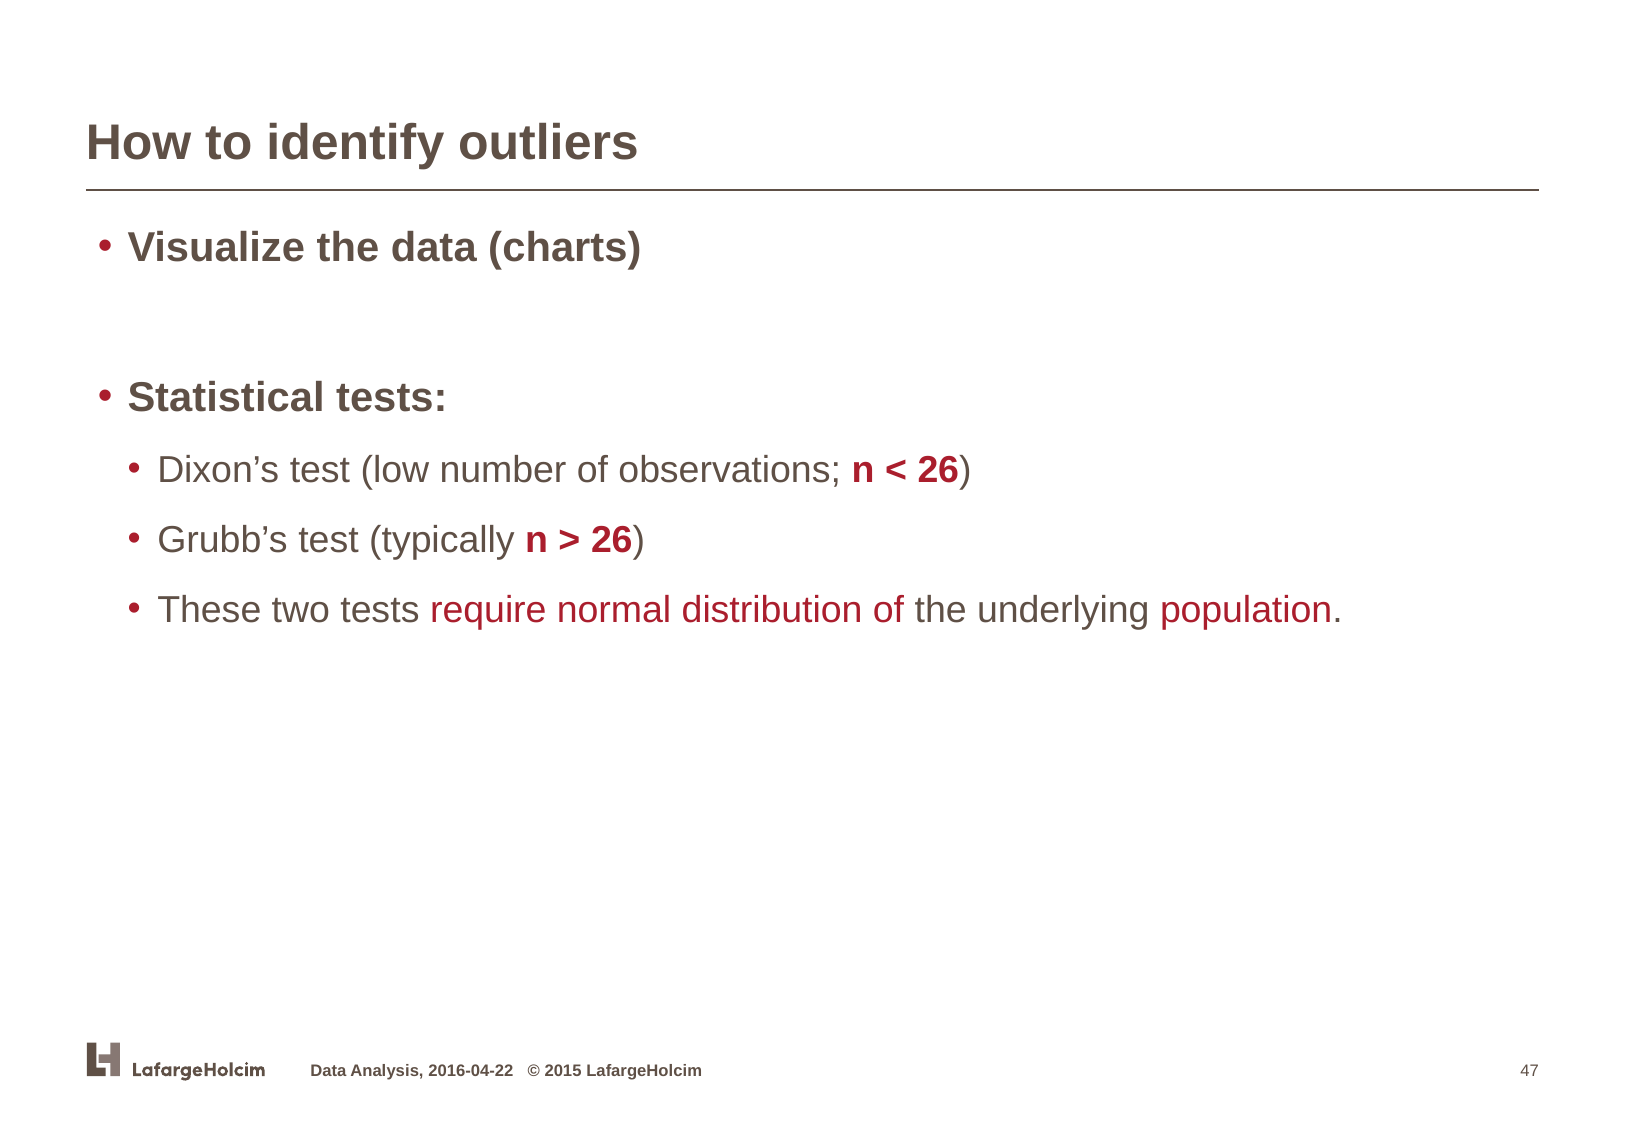

# How to identify outliers
Visualize the data (charts)

Statistical tests:
Dixon’s test (low number of observations; n < 26)
Grubb’s test (typically n > 26)
These two tests require normal distribution of the underlying population.

Data Analysis, 2016-04-22   © 2015 LafargeHolcim
47